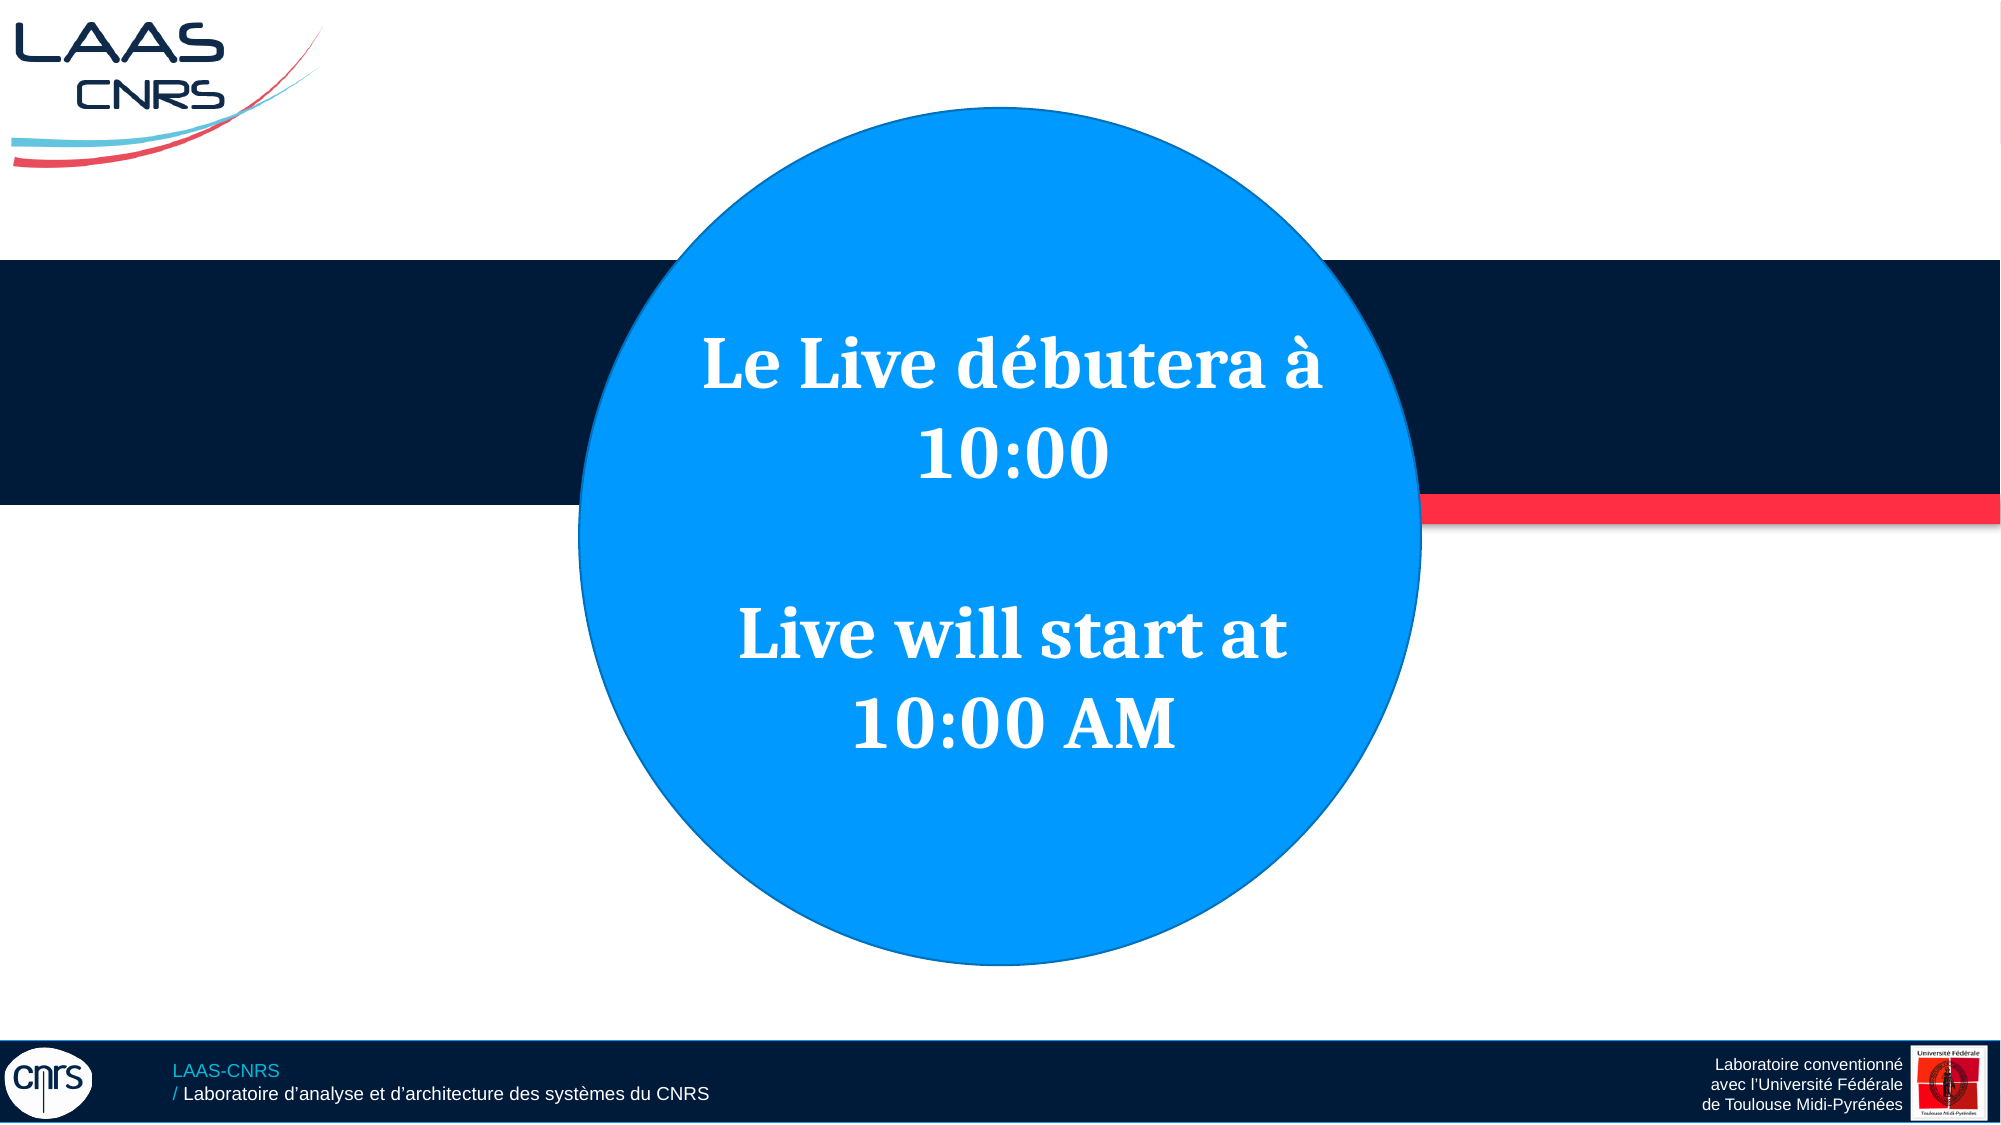

Le Live débutera à 10:00

Live will start at 10:00 AM